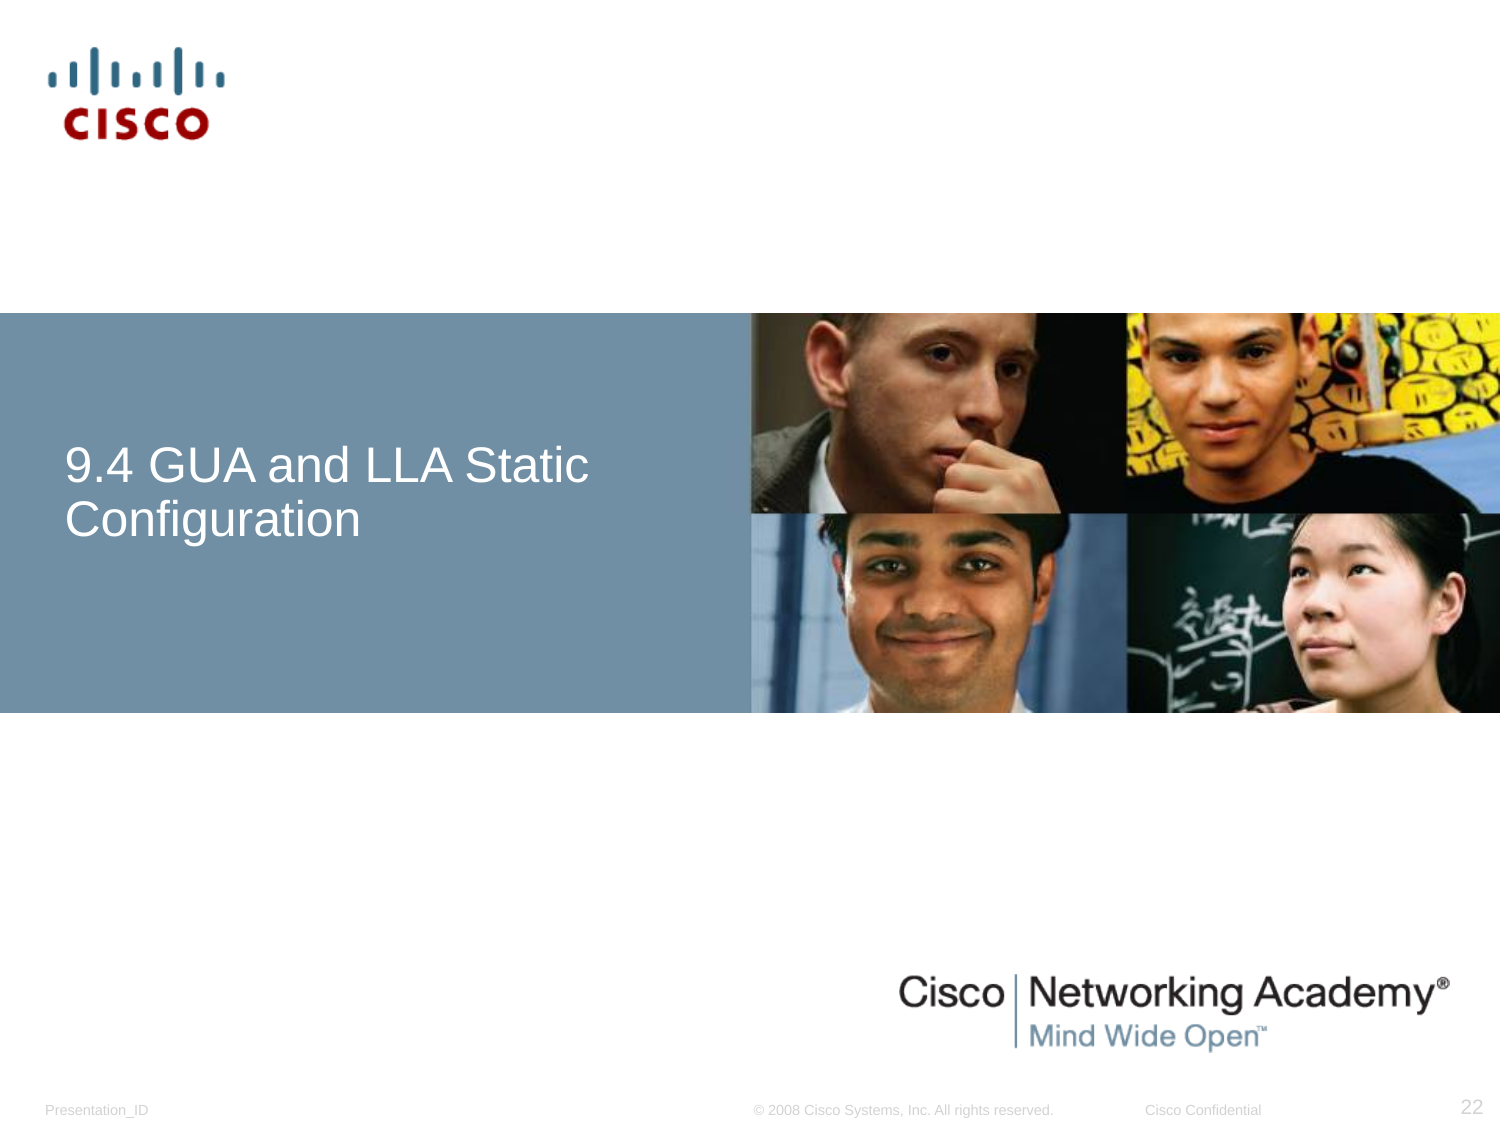

# 9.4 GUA and LLA Static Configuration